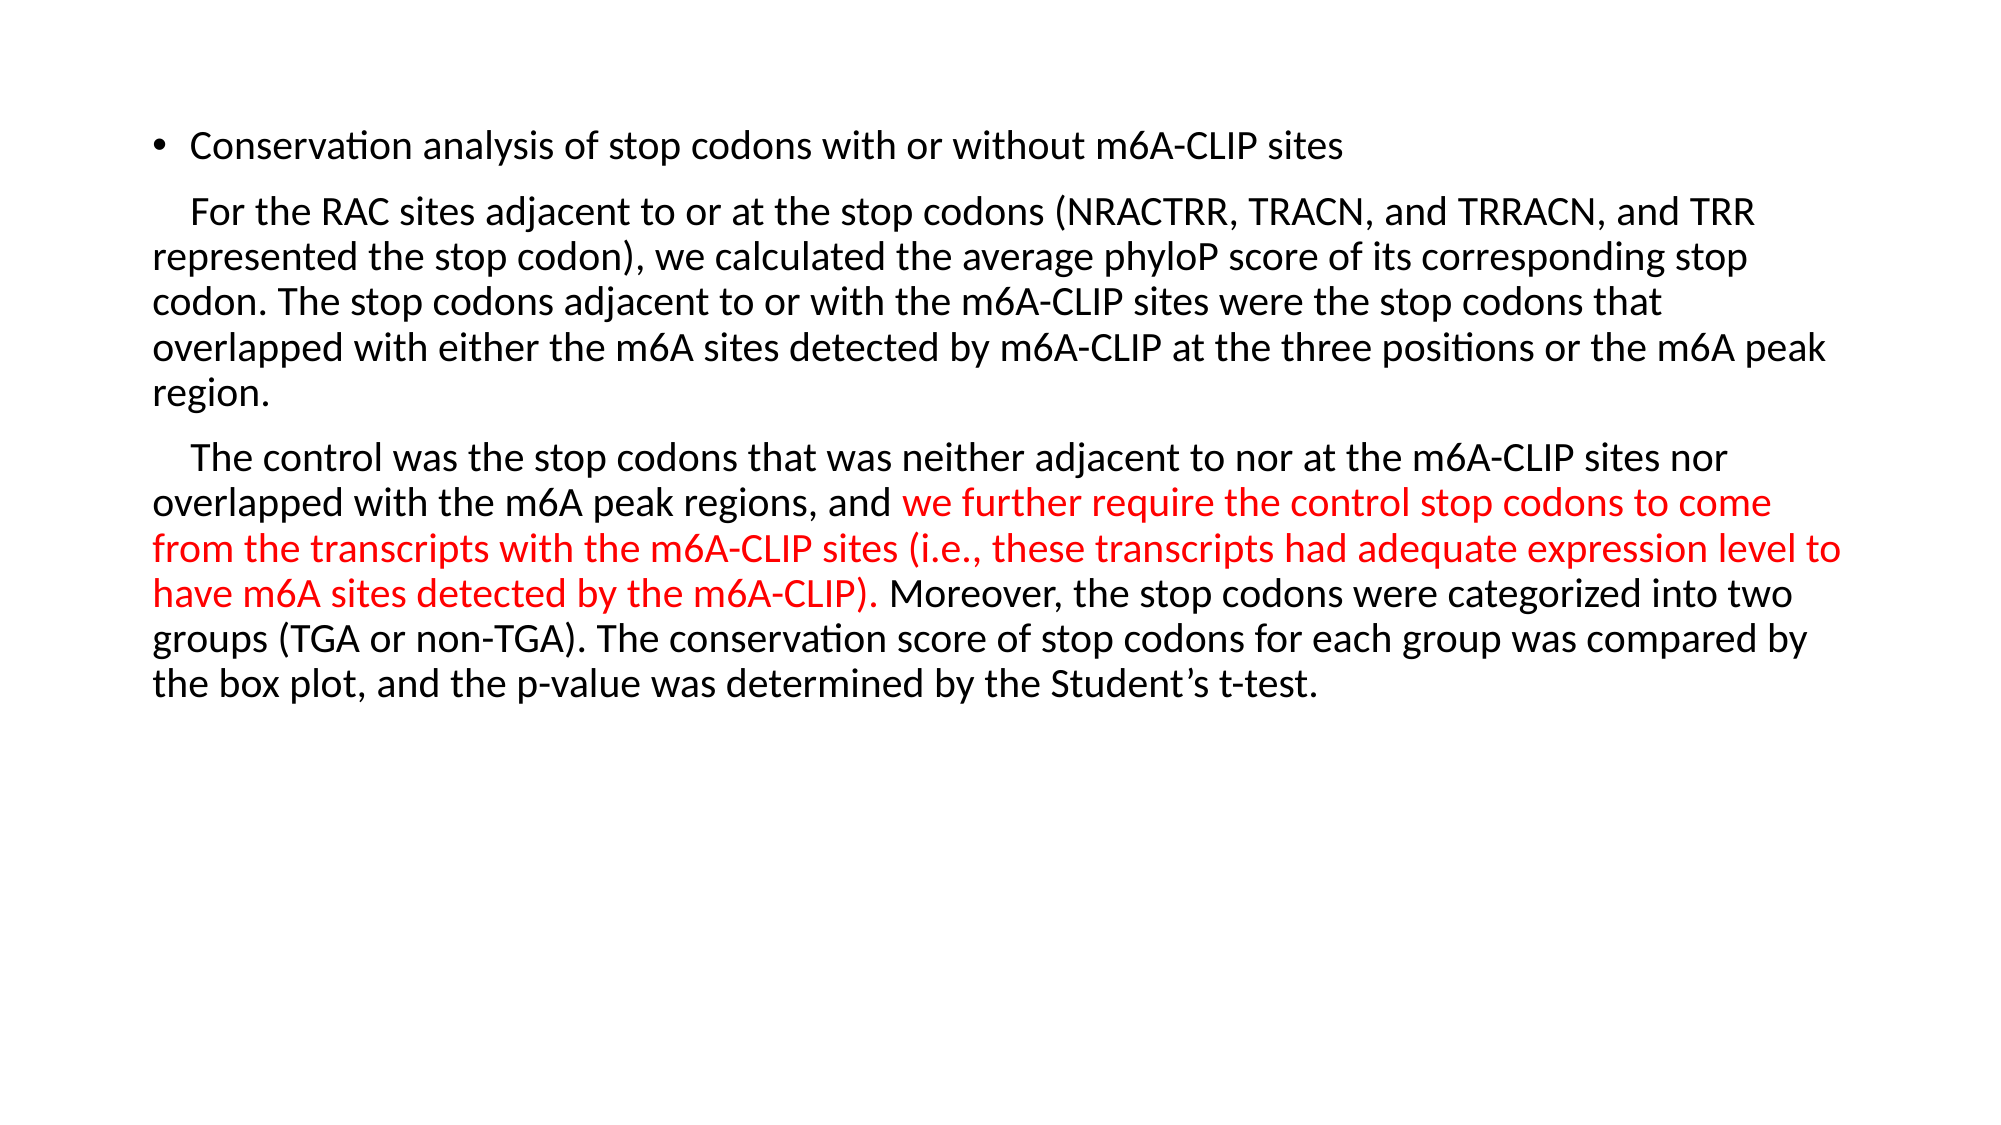

Conservation analysis of stop codons with or without m6A-CLIP sites
    For the RAC sites adjacent to or at the stop codons (NRACTRR, TRACN, and TRRACN, and TRR represented the stop codon), we calculated the average phyloP score of its corresponding stop codon. The stop codons adjacent to or with the m6A-CLIP sites were the stop codons that overlapped with either the m6A sites detected by m6A-CLIP at the three positions or the m6A peak region.
    The control was the stop codons that was neither adjacent to nor at the m6A-CLIP sites nor overlapped with the m6A peak regions, and we further require the control stop codons to come from the transcripts with the m6A-CLIP sites (i.e., these transcripts had adequate expression level to have m6A sites detected by the m6A-CLIP). Moreover, the stop codons were categorized into two groups (TGA or non-TGA). The conservation score of stop codons for each group was compared by the box plot, and the p-value was determined by the Student’s t-test.